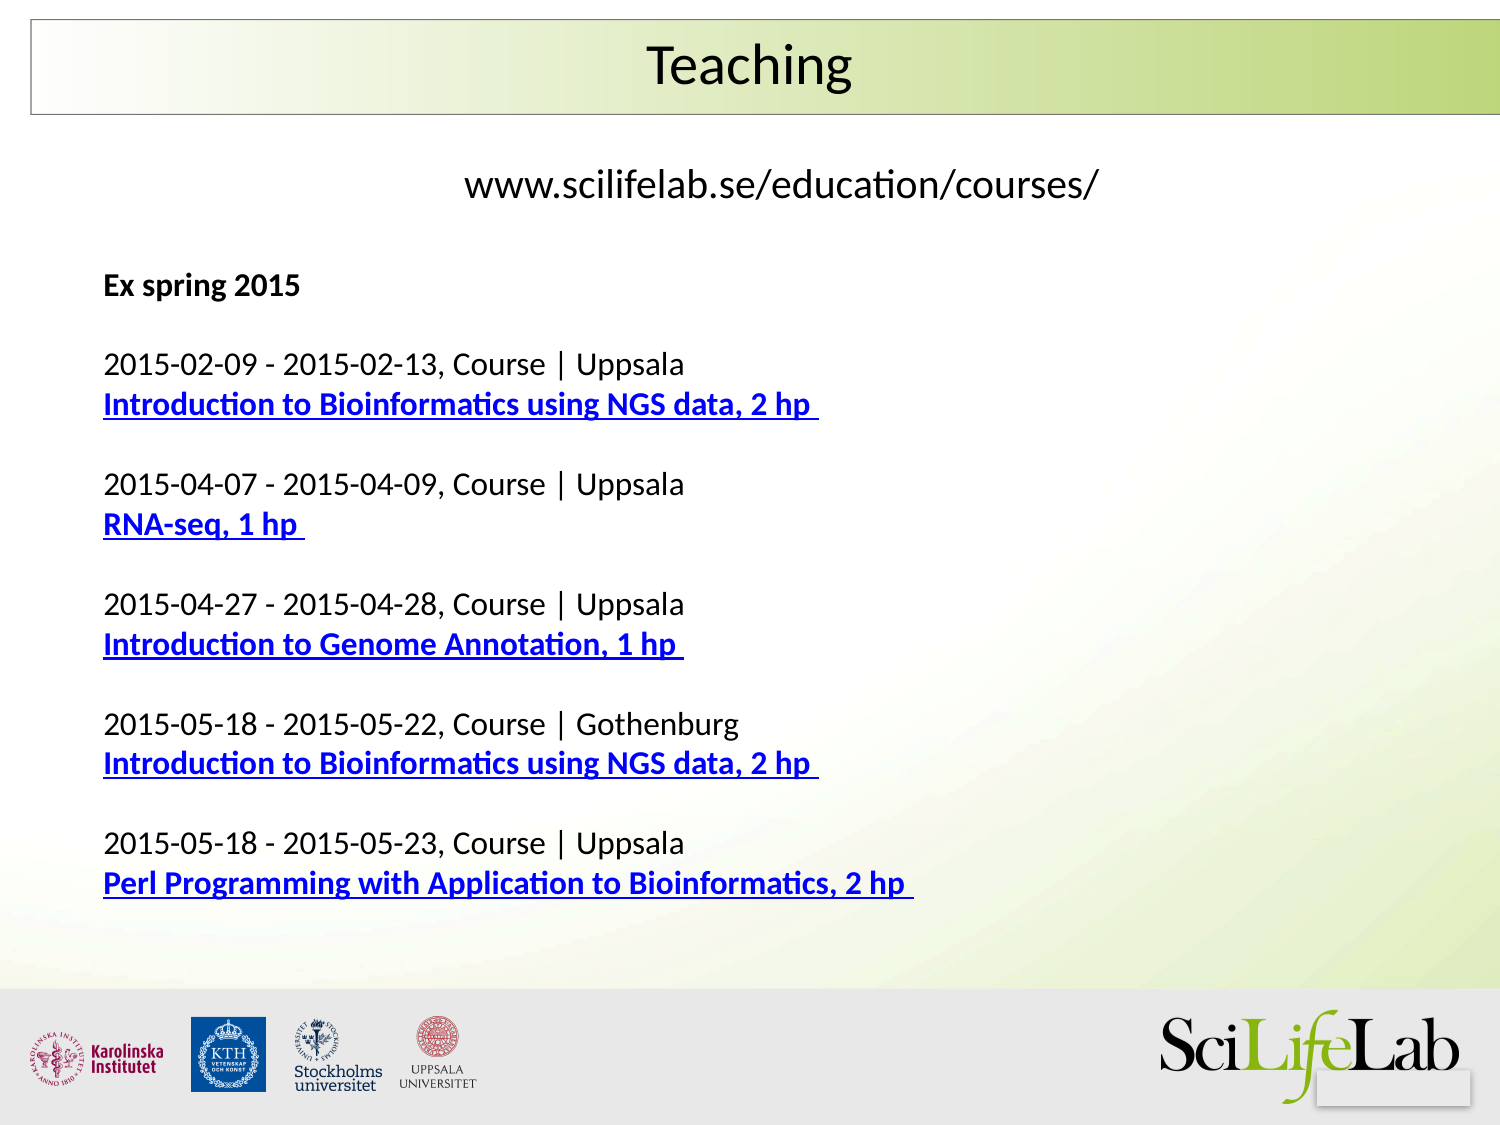

# Teaching
www.scilifelab.se/education/courses/
Ex spring 2015

2015-02-09 - 2015-02-13, Course | Uppsala
Introduction to Bioinformatics using NGS data, 2 hp

2015-04-07 - 2015-04-09, Course | Uppsala
RNA-seq, 1 hp

2015-04-27 - 2015-04-28, Course | Uppsala
Introduction to Genome Annotation, 1 hp

2015-05-18 - 2015-05-22, Course | Gothenburg
Introduction to Bioinformatics using NGS data, 2 hp

2015-05-18 - 2015-05-23, Course | Uppsala
Perl Programming with Application to Bioinformatics, 2 hp